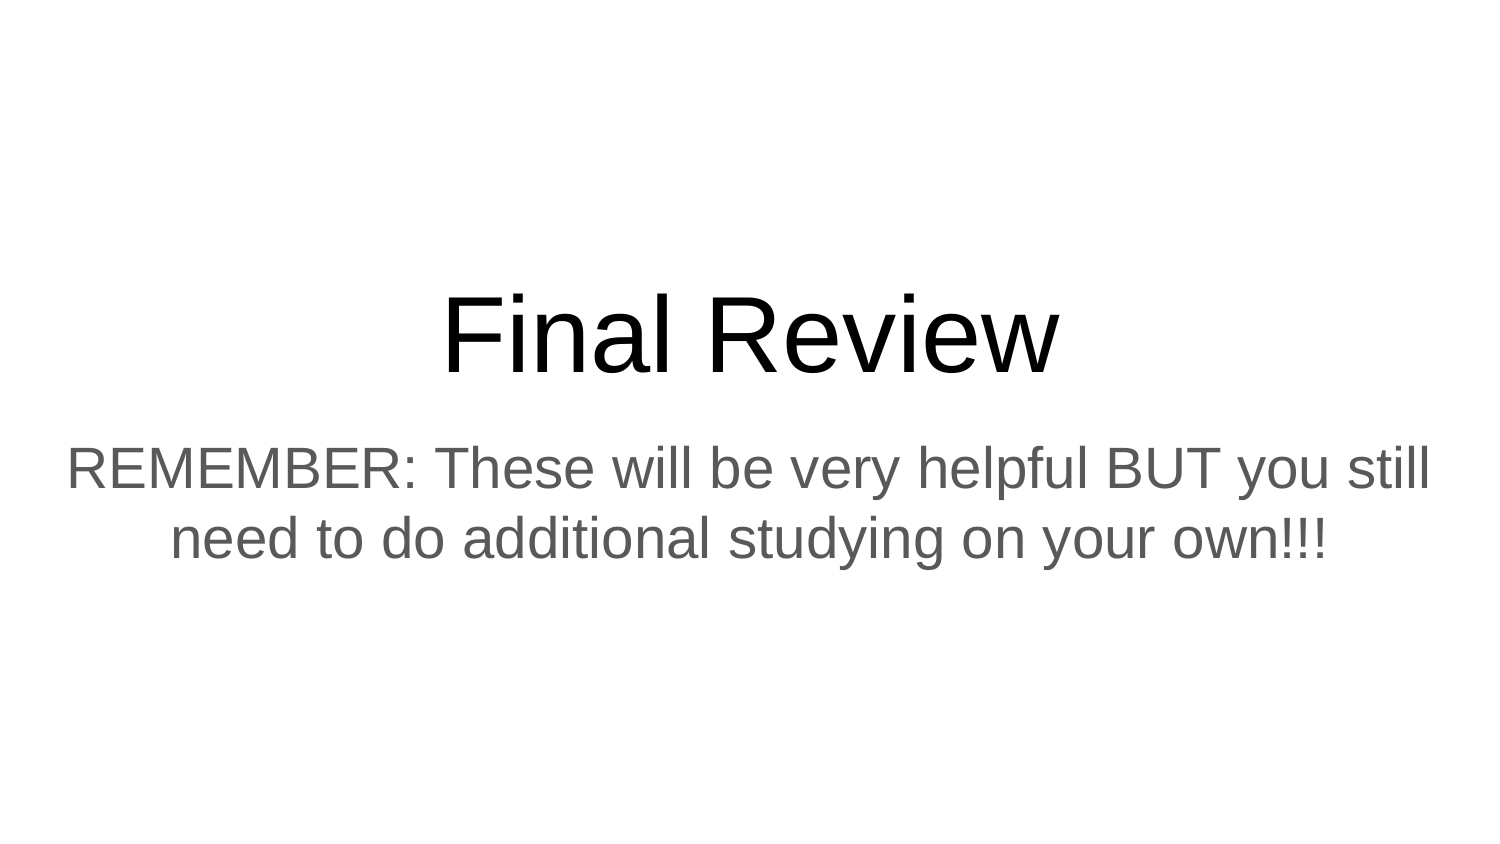

# Final Review
REMEMBER: These will be very helpful BUT you still need to do additional studying on your own!!!